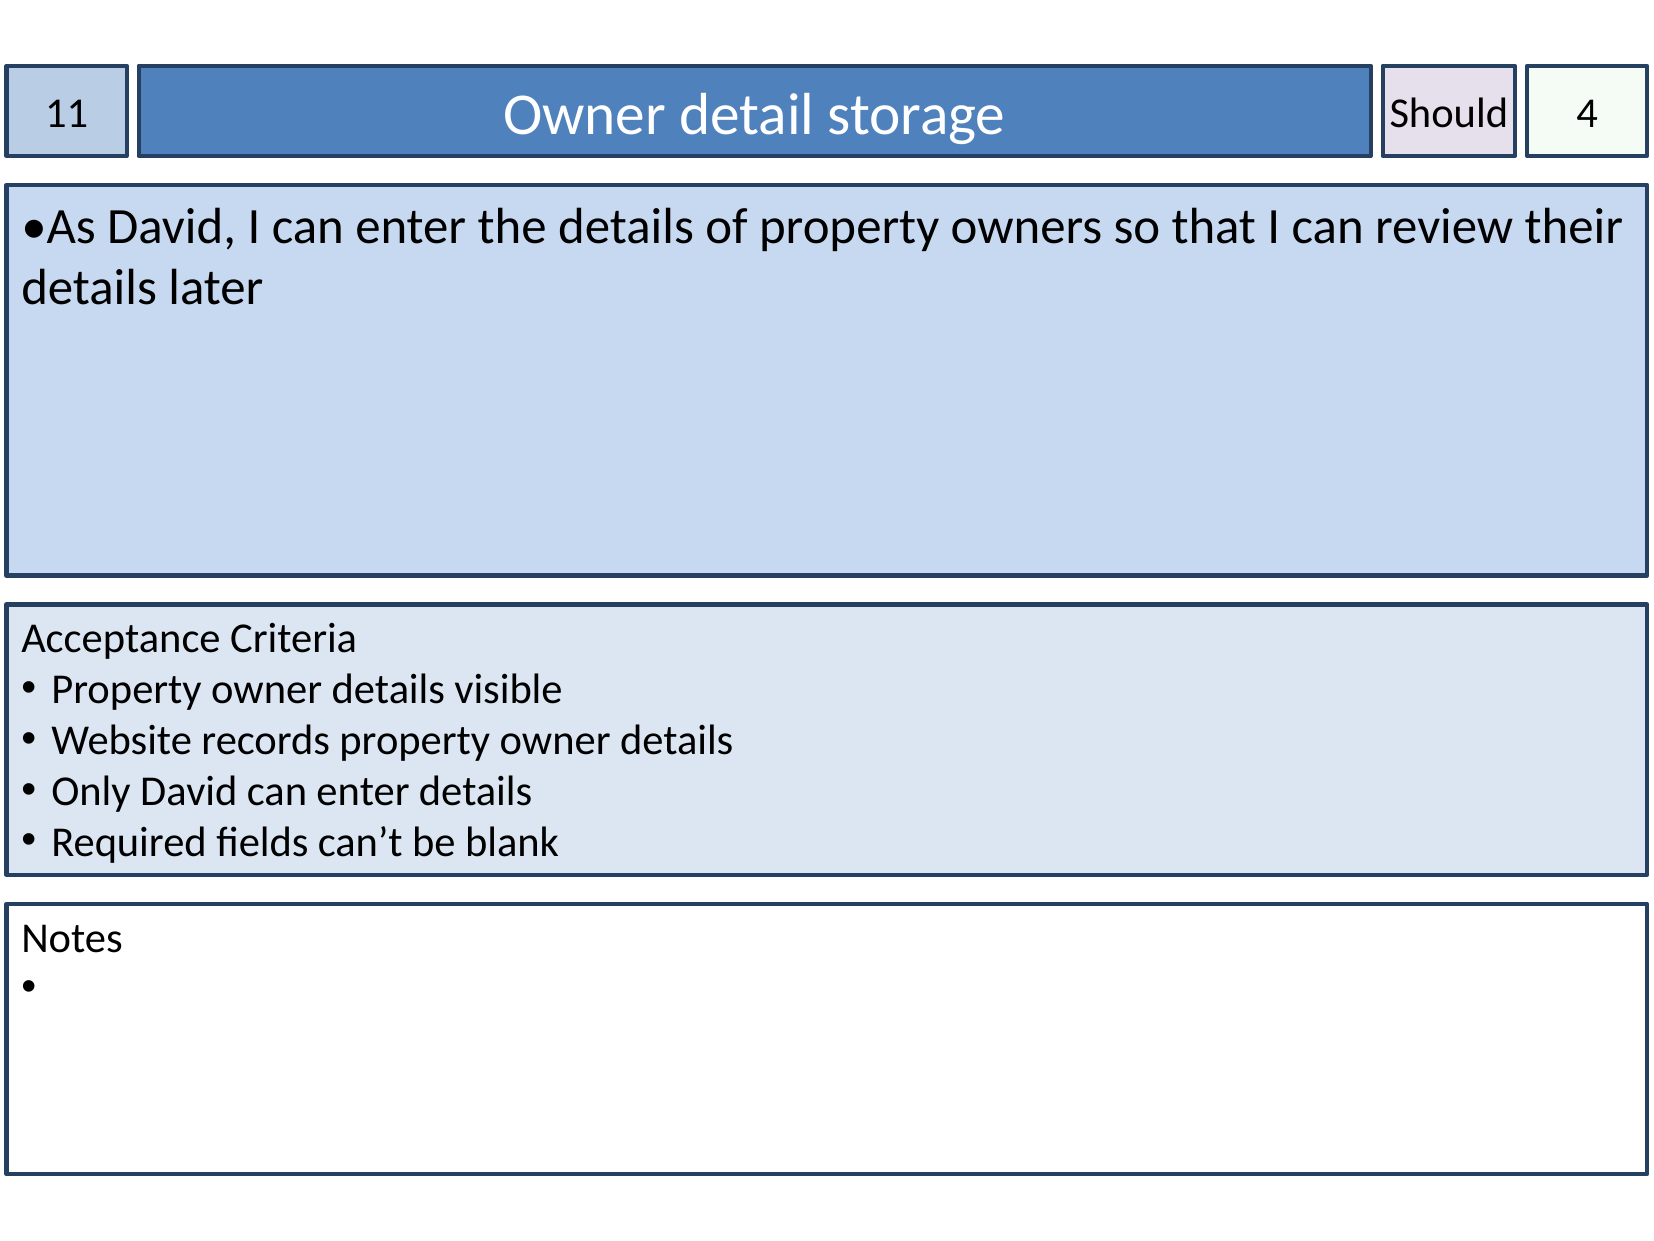

11
Owner detail storage
Should
4
•As David, I can enter the details of property owners so that I can review their details later
Acceptance Criteria
Property owner details visible
Website records property owner details
Only David can enter details
Required fields can’t be blank
Notes